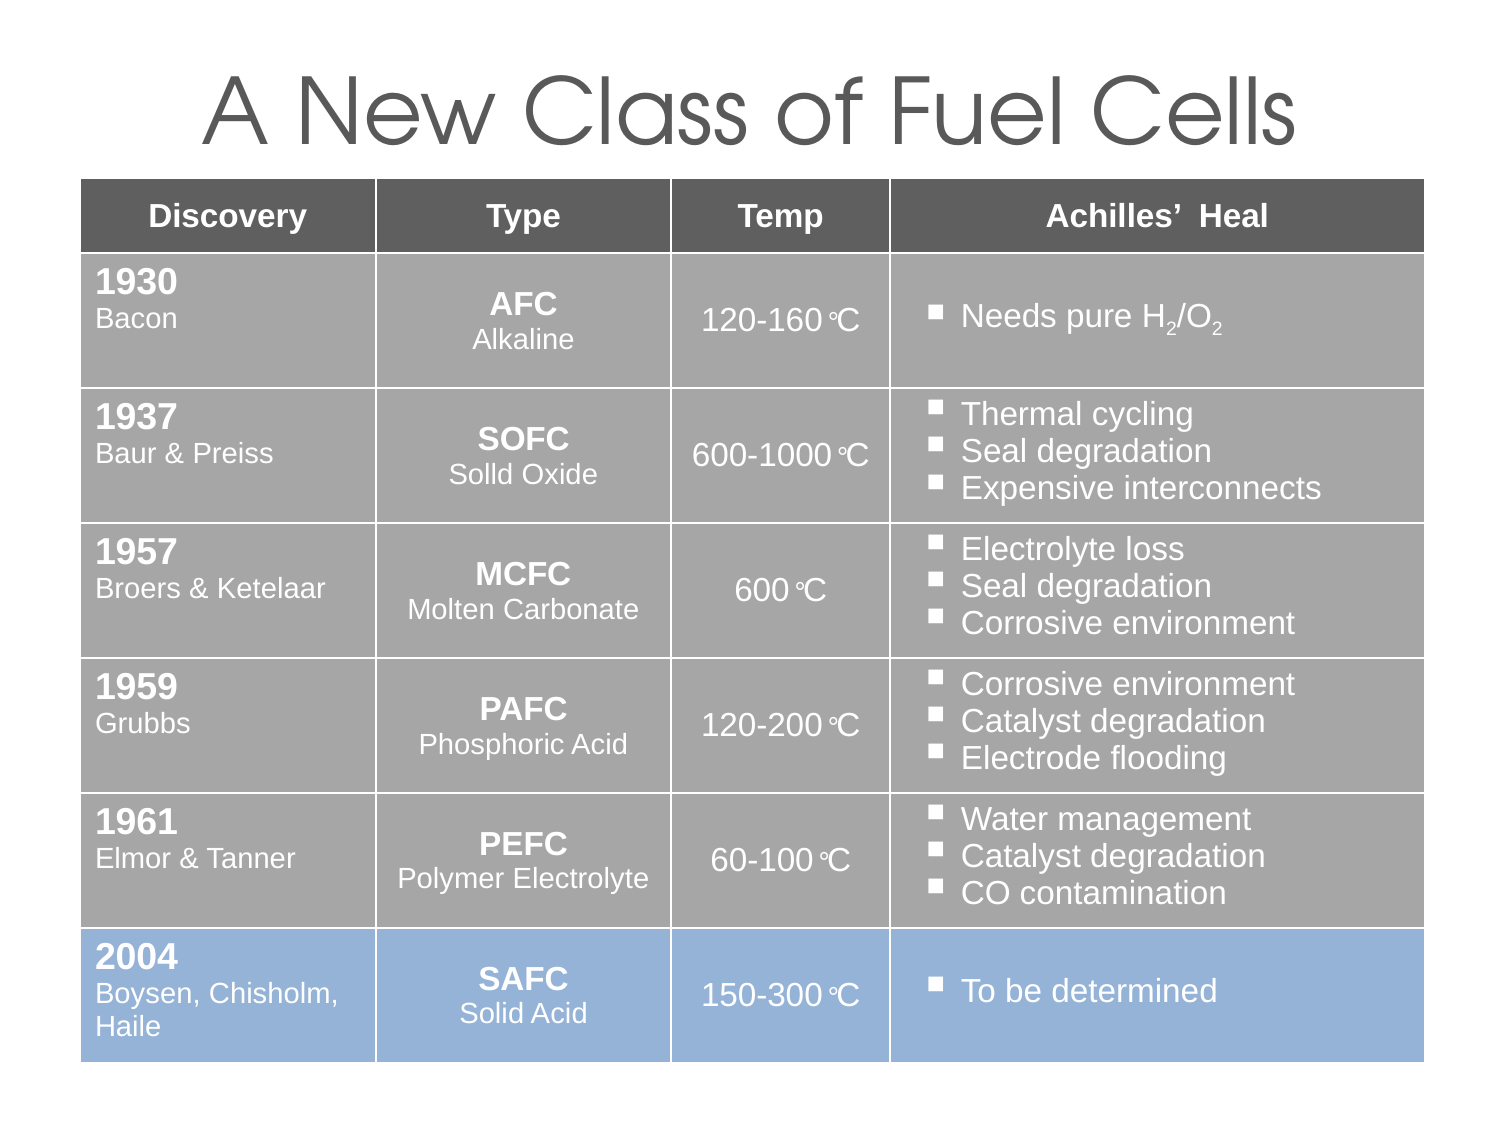

A New Class of Fuel Cells
| Discovery | Type | Temp | Achilles’ Heal |
| --- | --- | --- | --- |
| 1930 Bacon | AFC Alkaline | 120-160°C | Needs pure H2/O2 |
| 1937 Baur & Preiss | SOFC Solld Oxide | 600-1000°C | Thermal cycling Seal degradation Expensive interconnects |
| 1957 Broers & Ketelaar | MCFC Molten Carbonate | 600°C | Electrolyte loss Seal degradation Corrosive environment |
| 1959 Grubbs | PAFC Phosphoric Acid | 120-200°C | Corrosive environment Catalyst degradation Electrode flooding |
| 1961 Elmor & Tanner | PEFC Polymer Electrolyte | 60-100°C | Water management Catalyst degradation CO contamination |
| 2004 Boysen, Chisholm, Haile | SAFC Solid Acid | 150-300°C | To be determined |